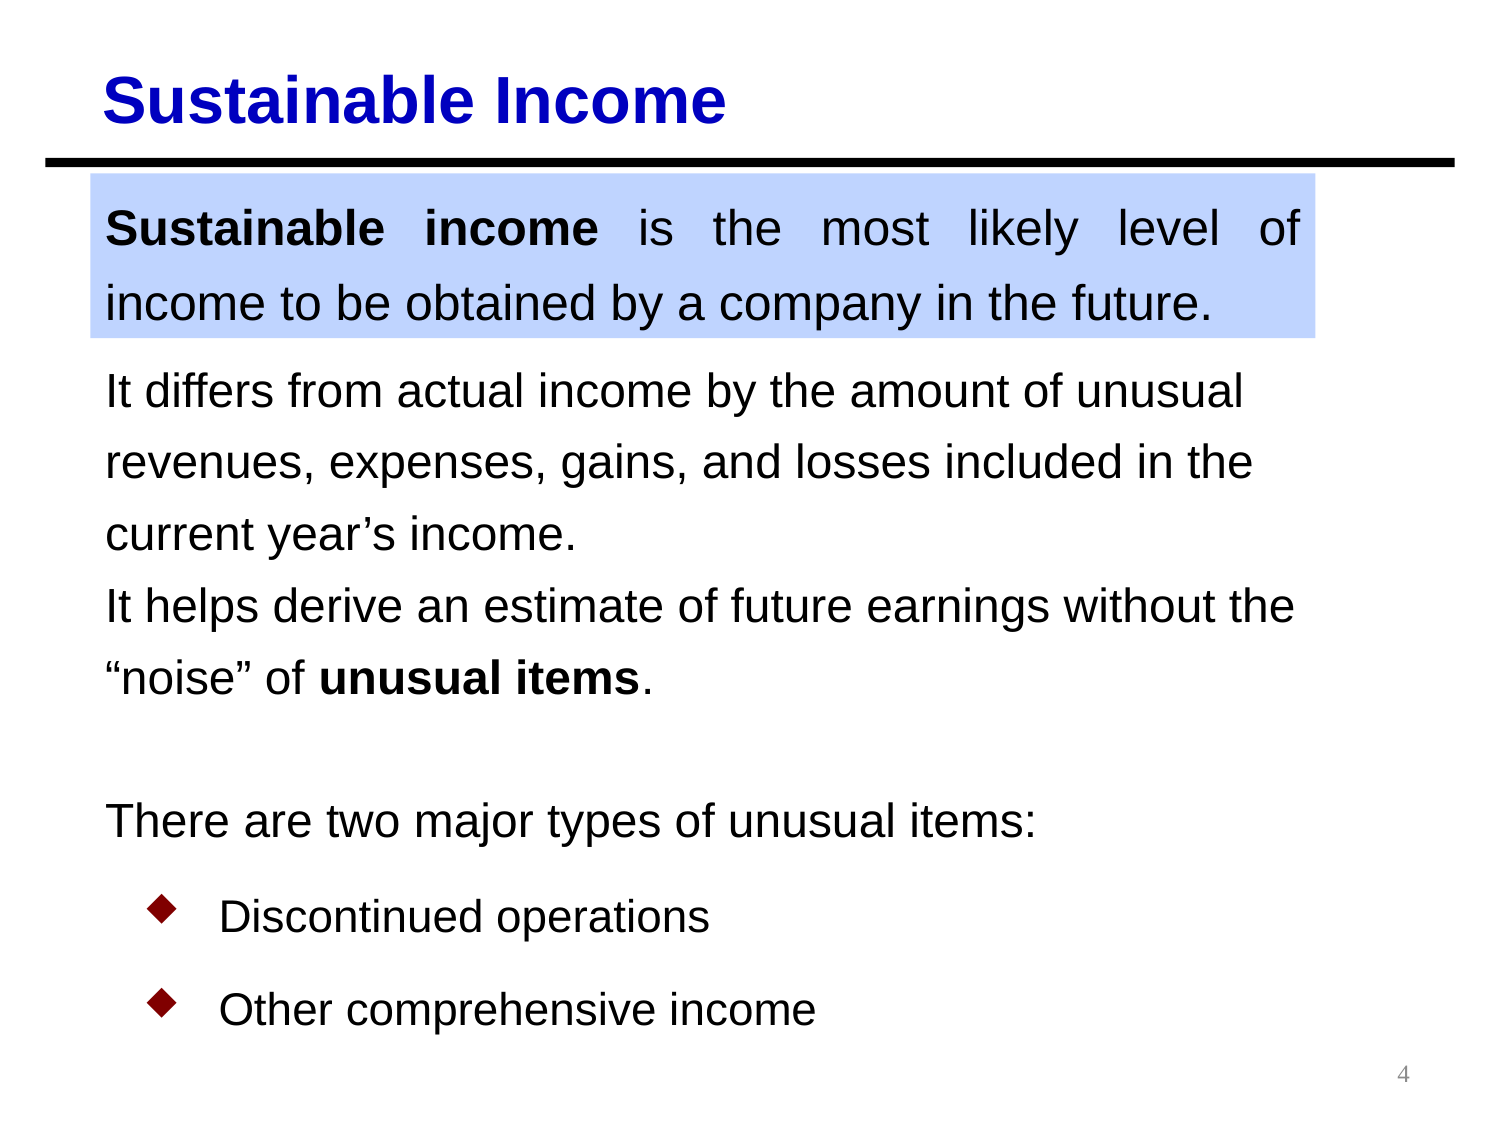

Sustainable Income

Sustainable income is the most likely level of income to be obtained by a company in the future.
It differs from actual income by the amount of unusual revenues, expenses, gains, and losses included in the current year’s income.
It helps derive an estimate of future earnings without the “noise” of unusual items.

There are two major types of unusual items:
Discontinued operations
Other comprehensive income
4